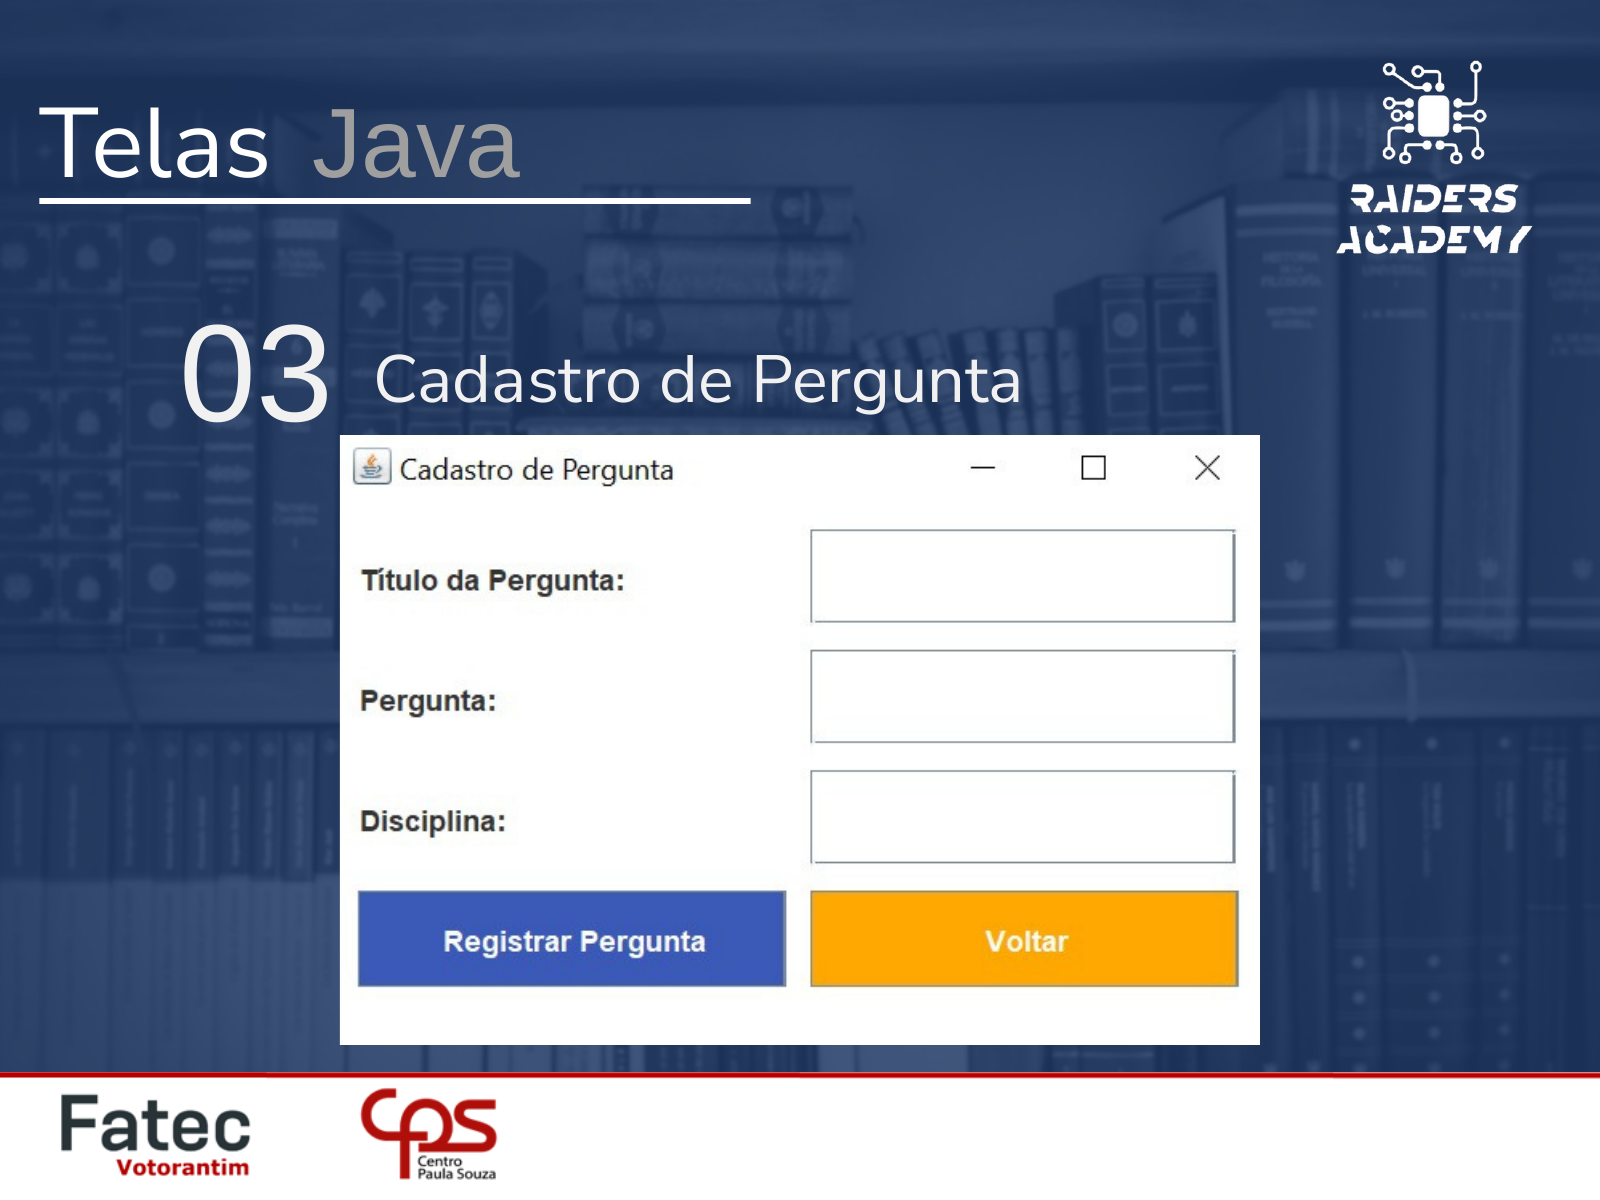

Telas
Java

03
Cadastro de Pergunta

Milcheur Law 2020